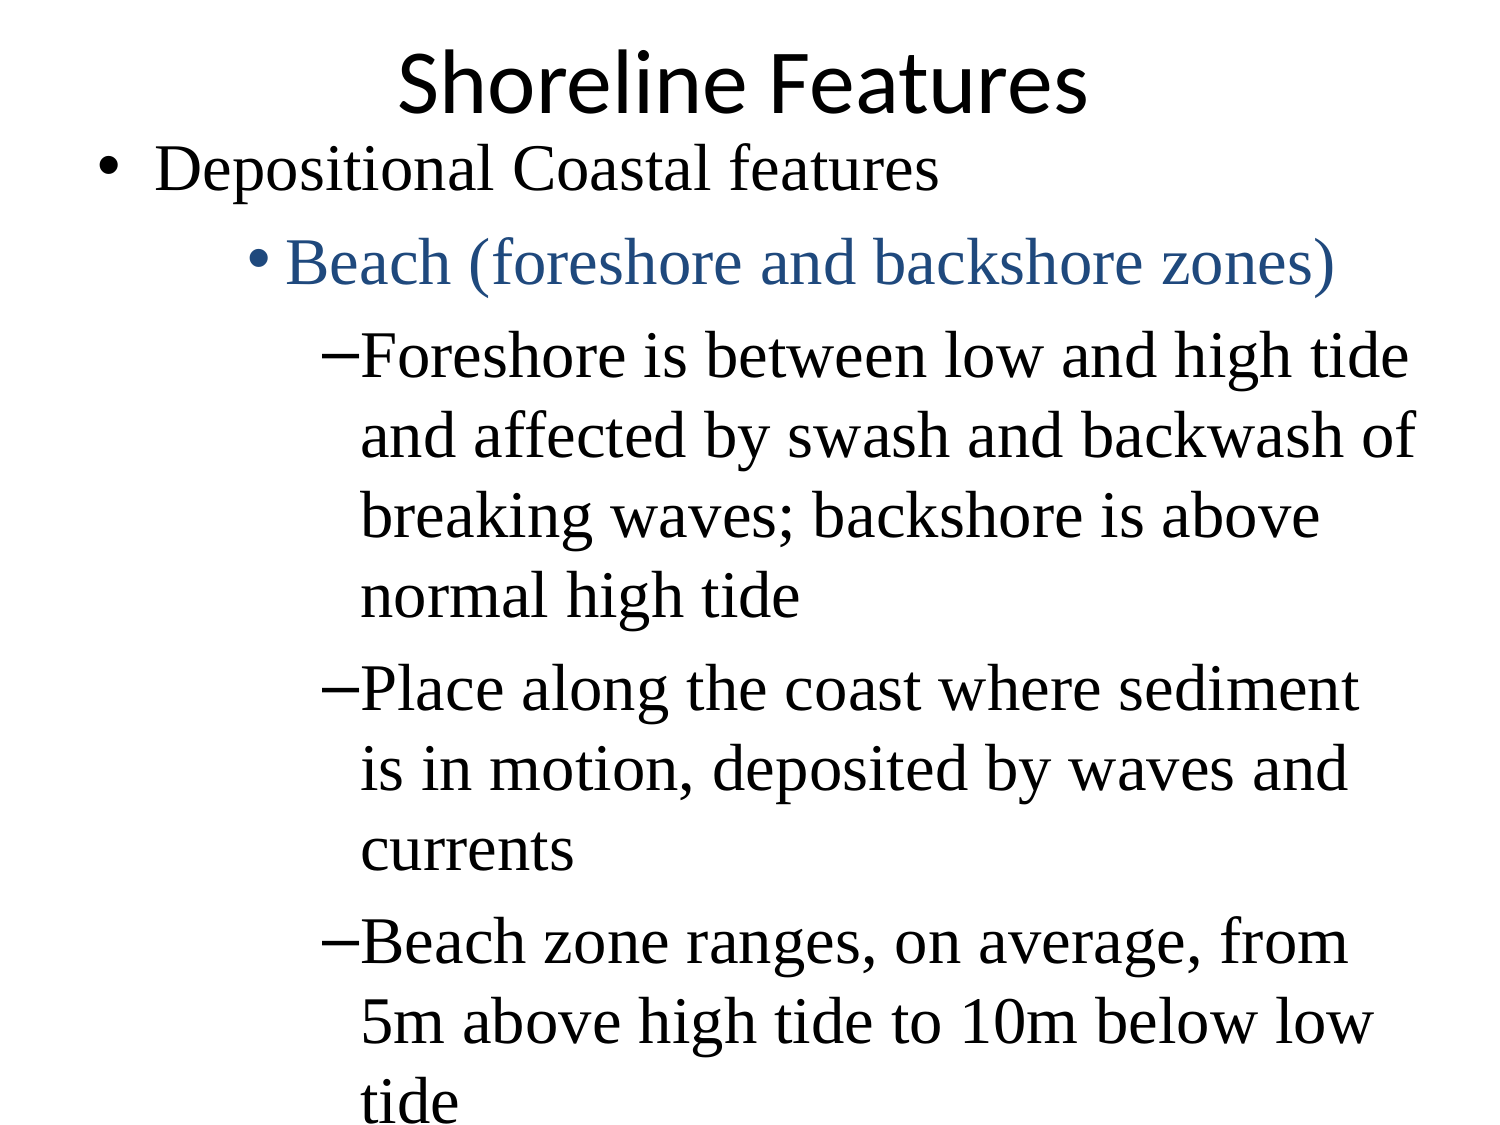

# Shoreline Features
Depositional Coastal features
Beach (foreshore and backshore zones)
Foreshore is between low and high tide and affected by swash and backwash of breaking waves; backshore is above normal high tide
Place along the coast where sediment is in motion, deposited by waves and currents
Beach zone ranges, on average, from 5m above high tide to 10m below low tide